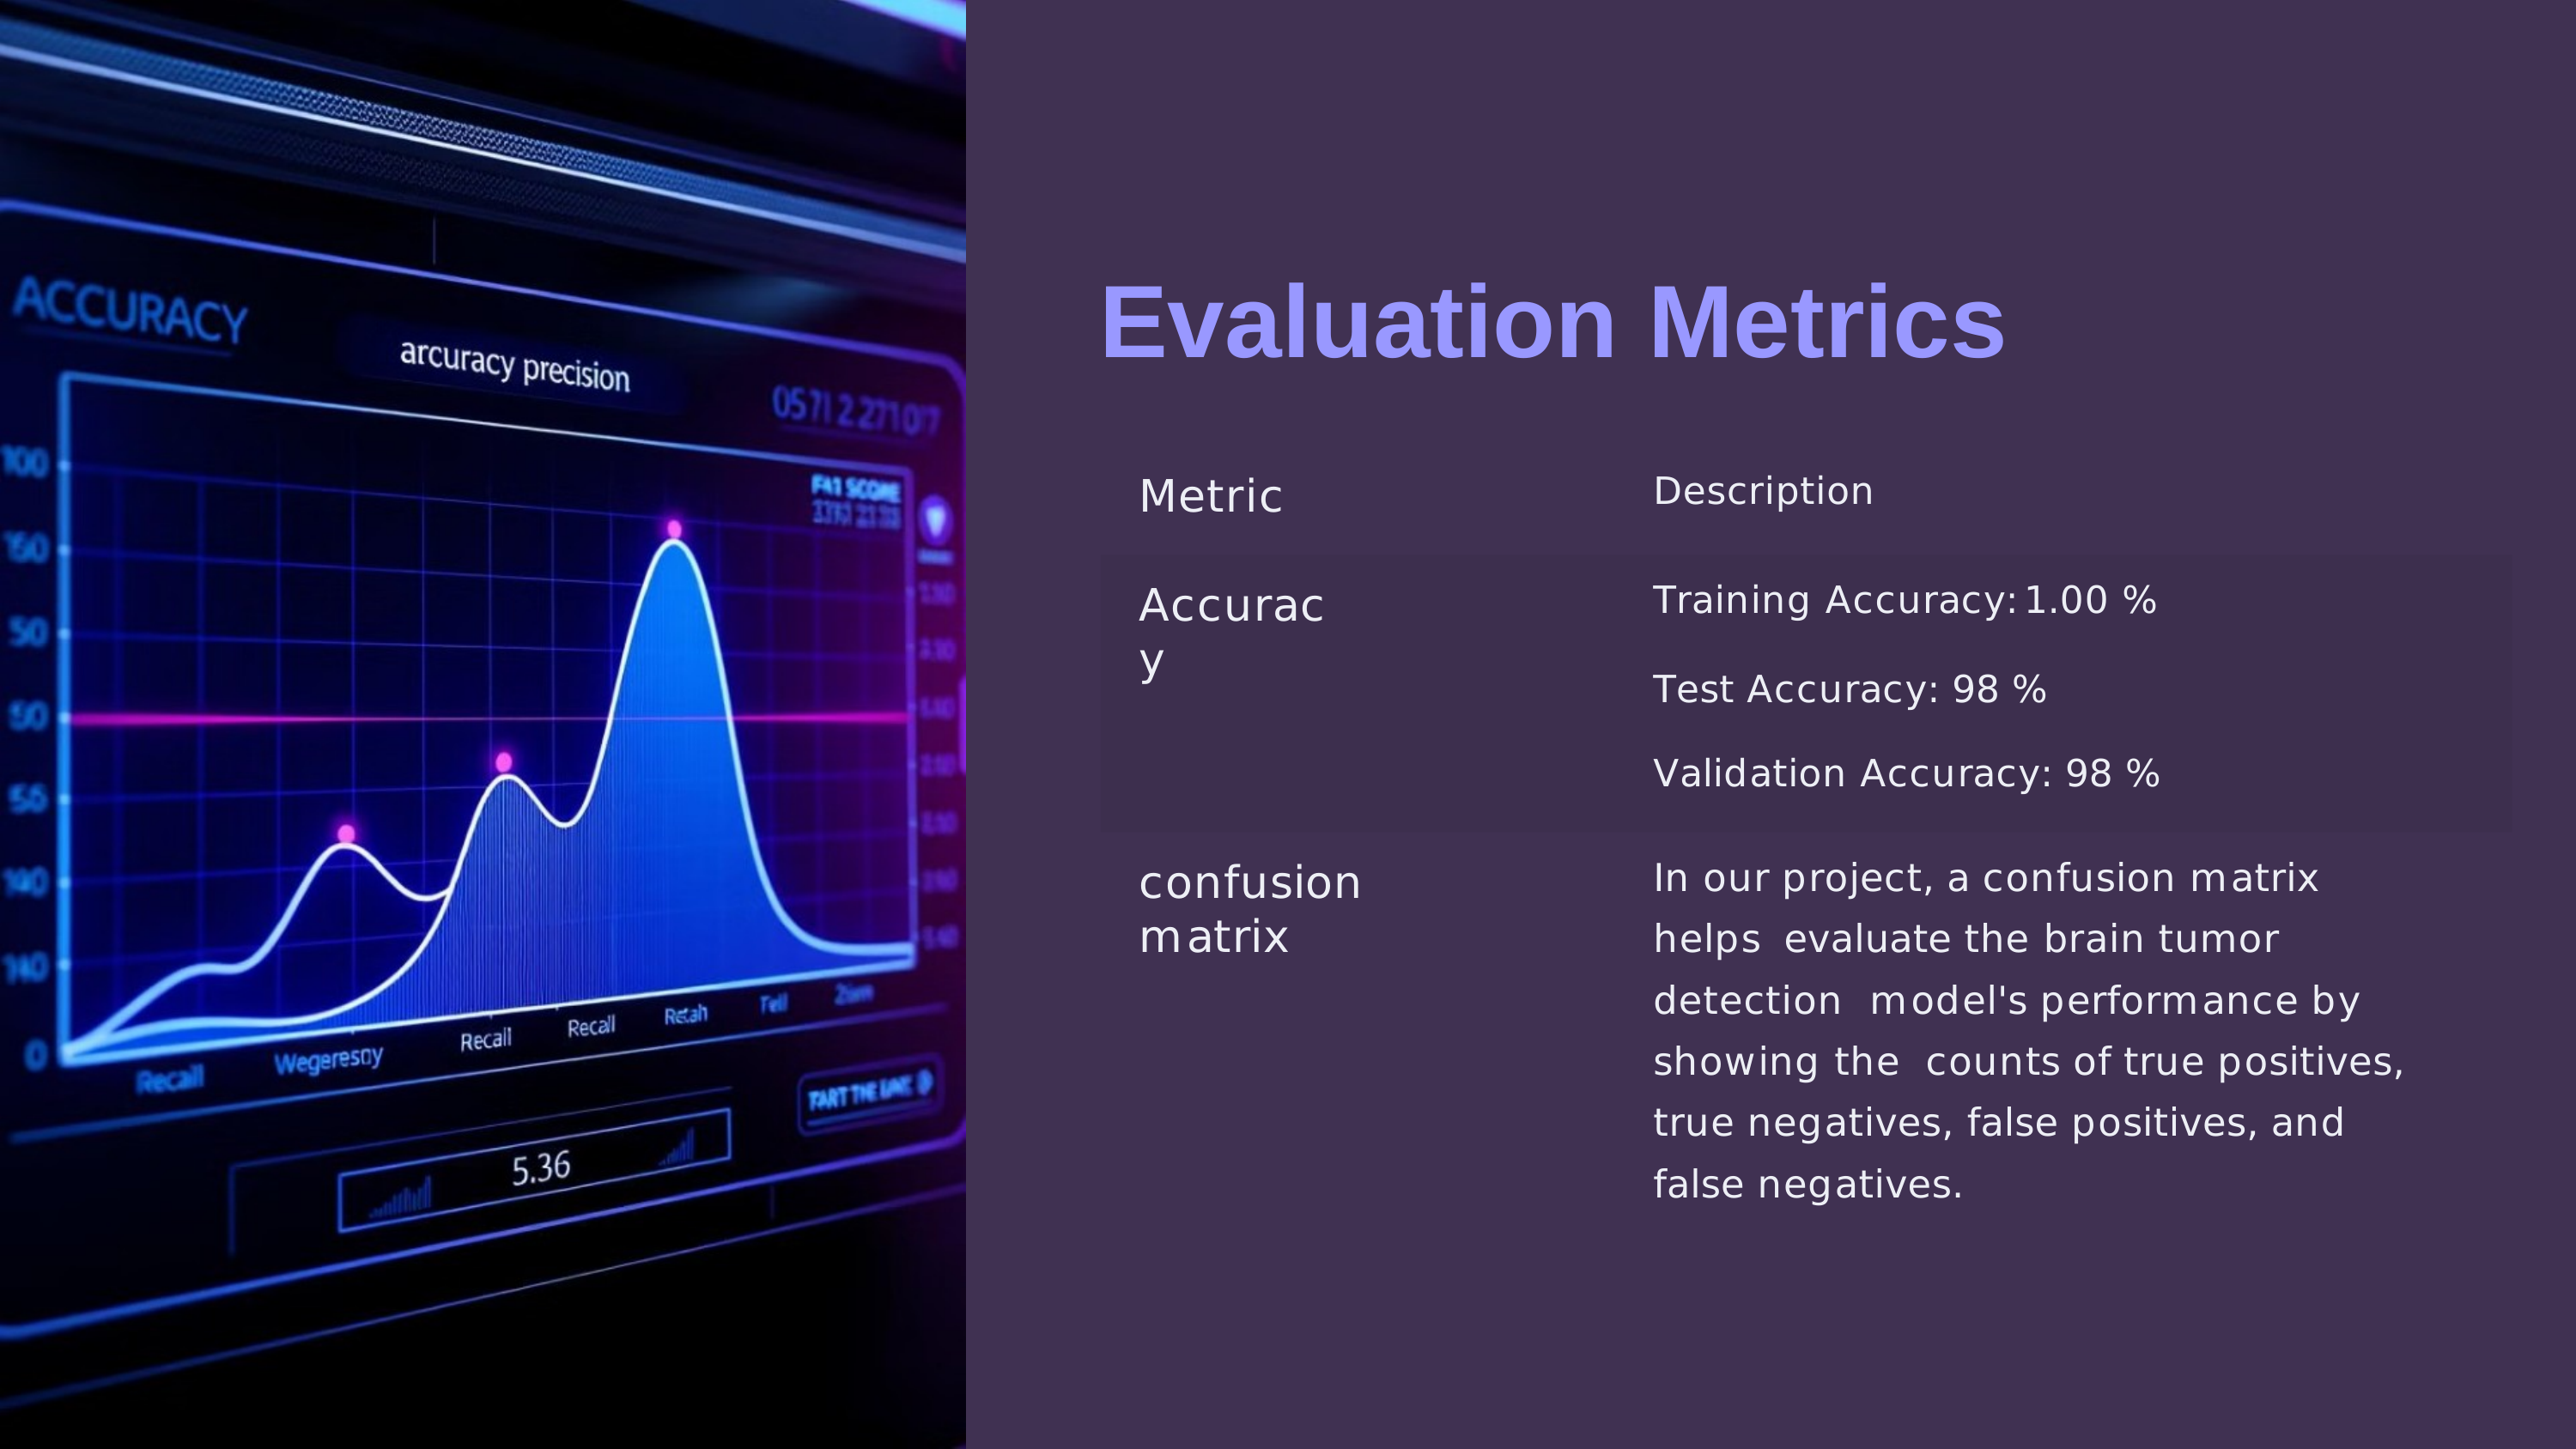

# Evaluation Metrics
Description
Metric

Training Accuracy:	1.00 %
Test Accuracy: 98 %  Validation Accuracy: 98 %
Accuracy
In our project, a confusion matrix helps  evaluate the brain tumor detection  model's performance by showing the  counts of true positives, true negatives,  false positives, and false negatives.
confusion matrix